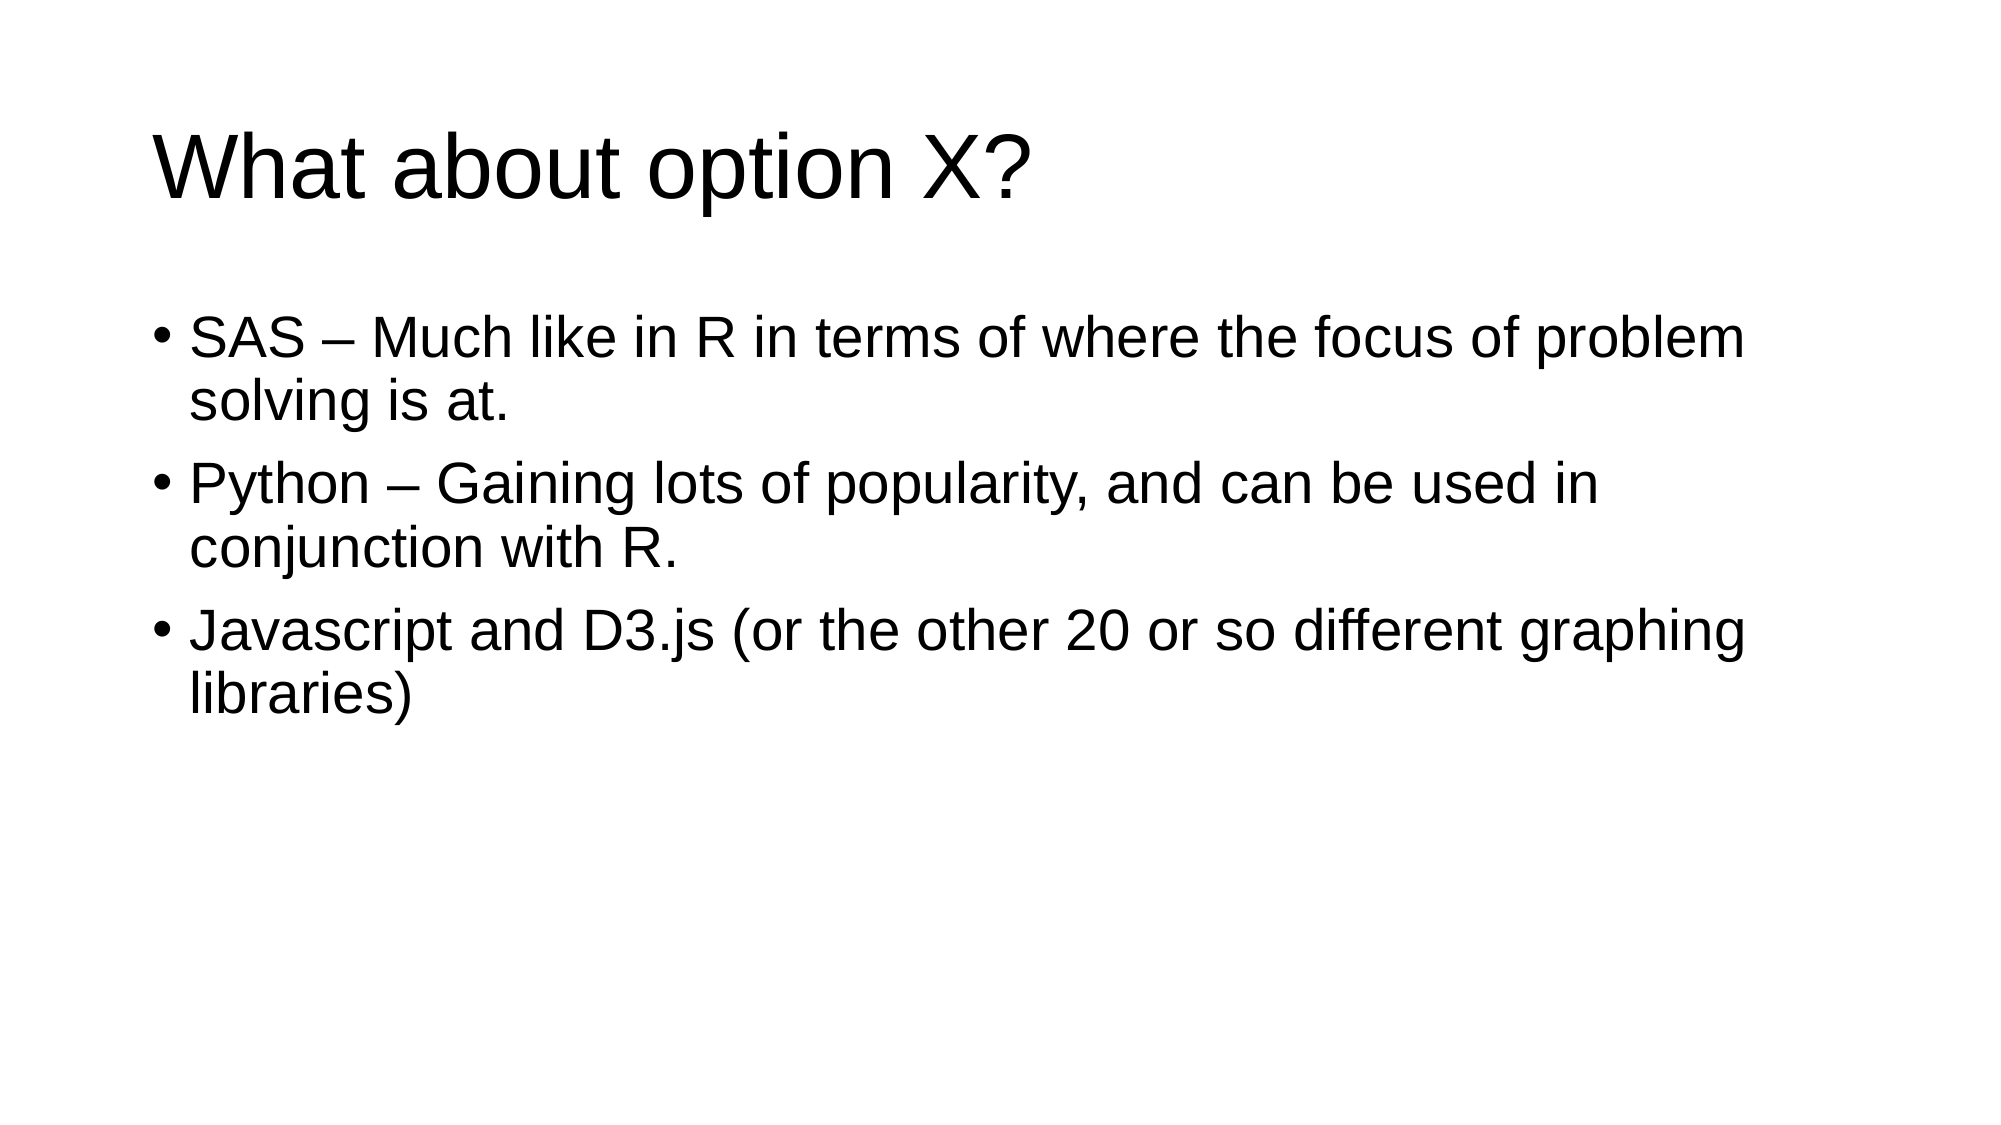

# What about option X?
SAS – Much like in R in terms of where the focus of problem solving is at.
Python – Gaining lots of popularity, and can be used in conjunction with R.
Javascript and D3.js (or the other 20 or so different graphing libraries)